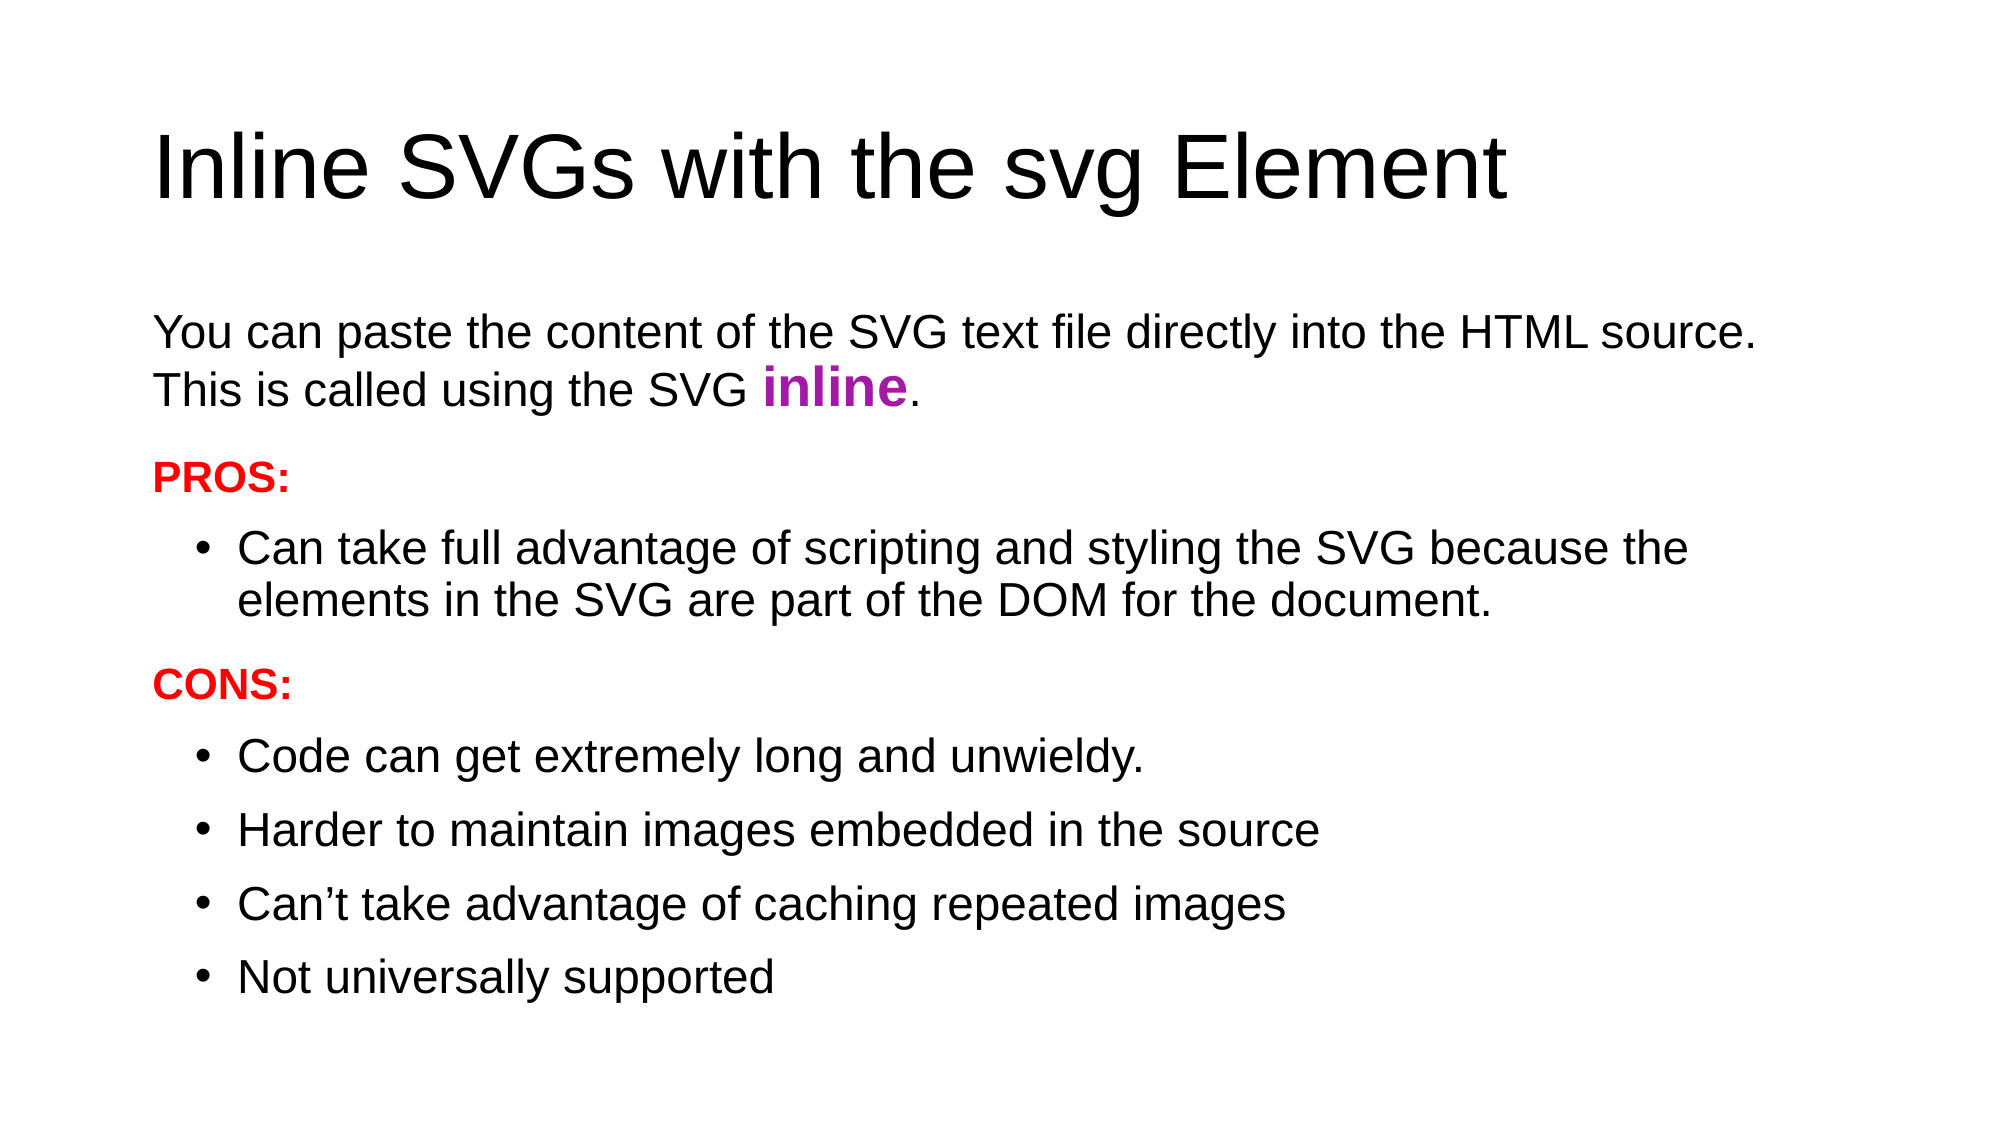

# Inline SVGs with the svg Element
You can paste the content of the SVG text file directly into the HTML source. This is called using the SVG inline.
PROS:
Can take full advantage of scripting and styling the SVG because the elements in the SVG are part of the DOM for the document.
CONS:
Code can get extremely long and unwieldy.
Harder to maintain images embedded in the source
Can’t take advantage of caching repeated images
Not universally supported